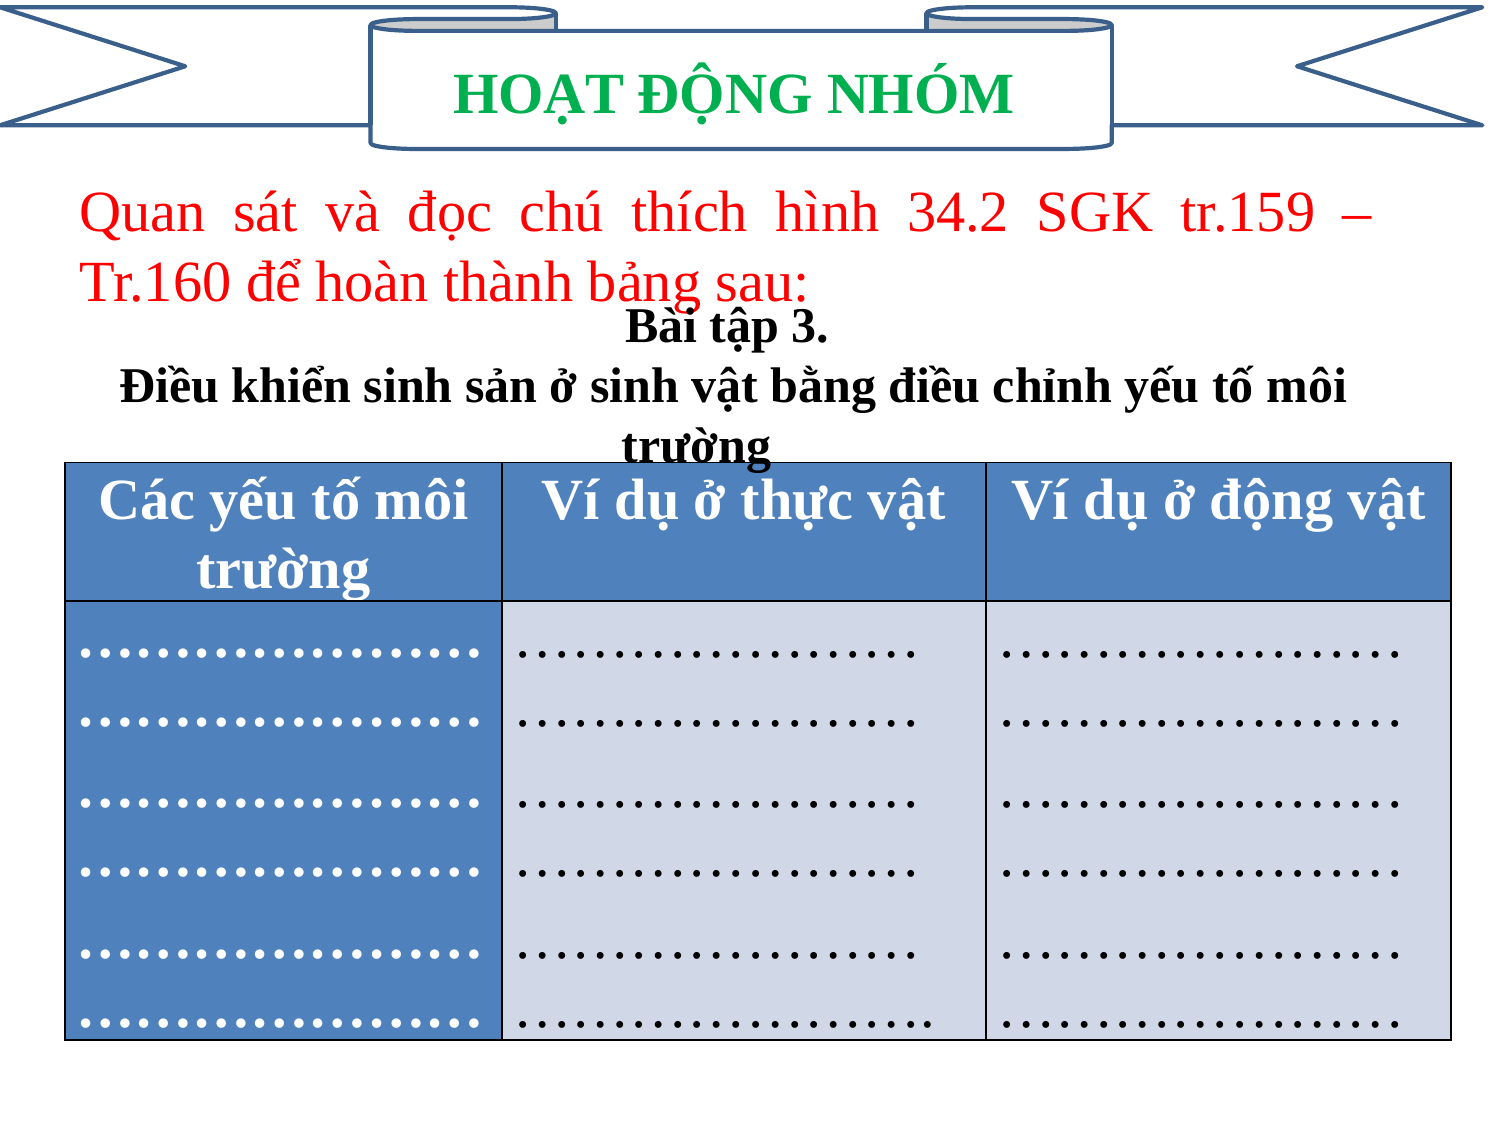

HOẠT ĐỘNG NHÓM
Quan sát và đọc chú thích hình 34.2 SGK tr.159 – Tr.160 để hoàn thành bảng sau:
Bài tập 3.
Điều khiển sinh sản ở sinh vật bằng điều chỉnh yếu tố môi trường
| Các yếu tố môi trường | Ví dụ ở thực vật | Ví dụ ở động vật |
| --- | --- | --- |
| …………………………………… …………………………………… …………………………………… | …………………………………… …………………………………… ……………………………………. | …………………………………… …………………………………… …………………………………… |